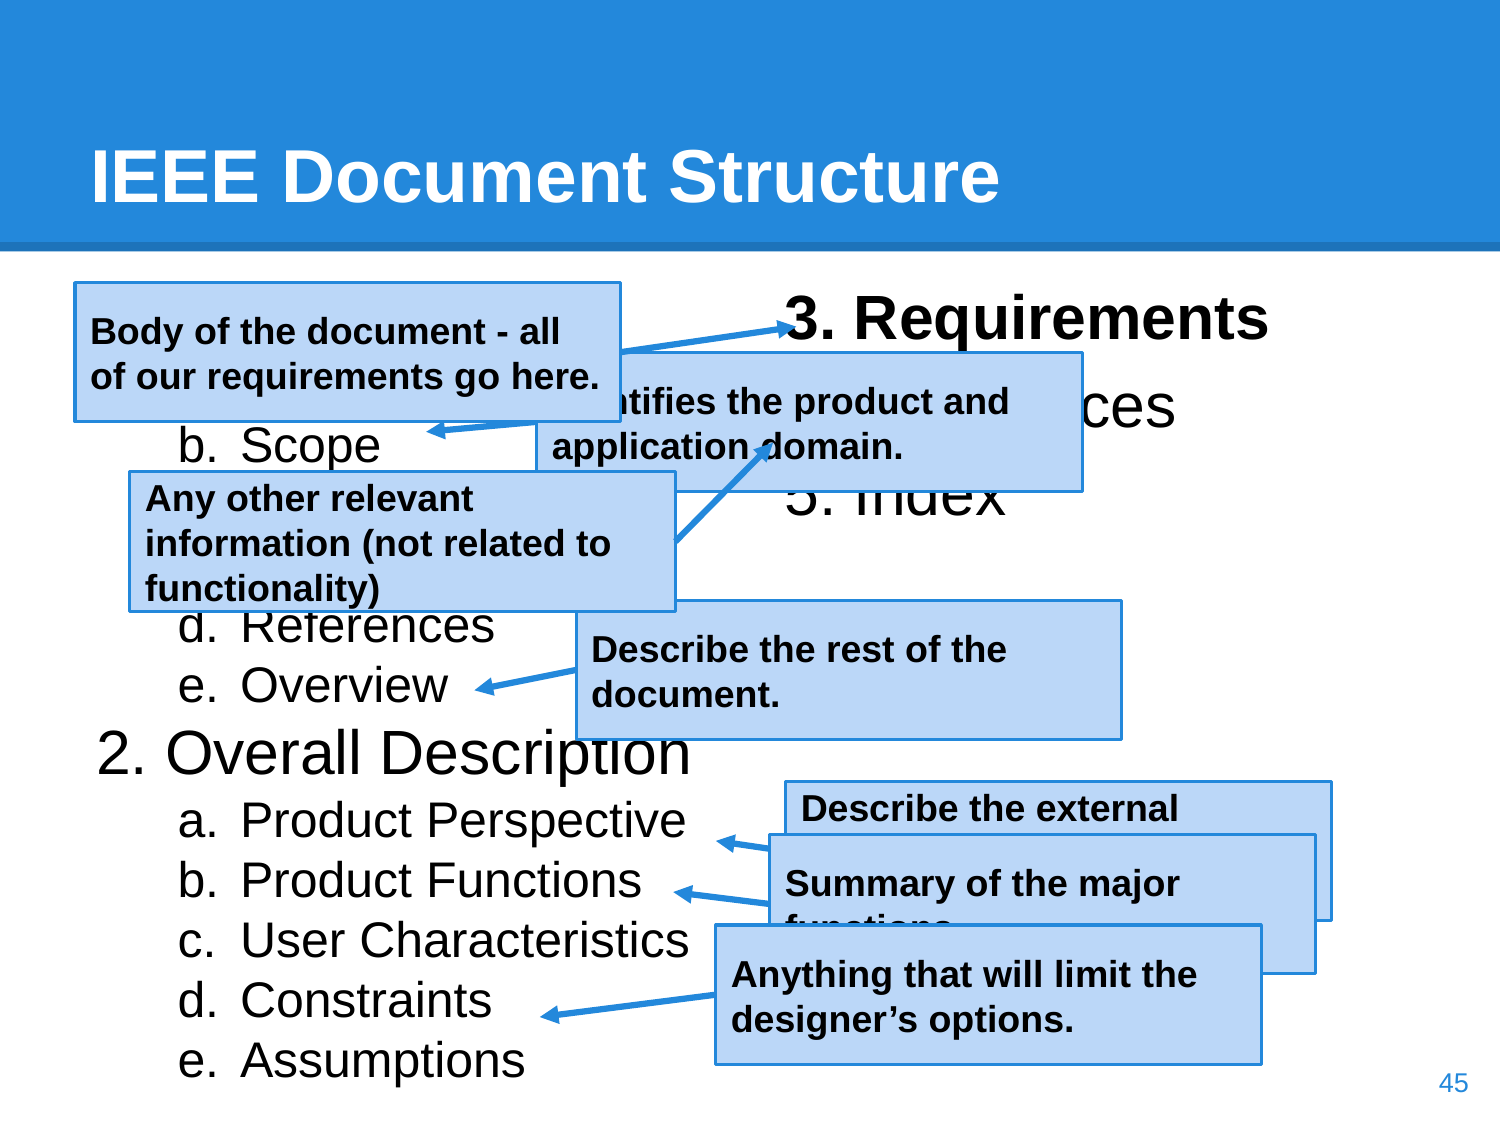

# IEEE Document Structure
Introduction
Purpose
Scope
Definitions & Acronyms
References
Overview
Overall Description
Product Perspective
Product Functions
User Characteristics
Constraints
Assumptions
3. Requirements
4. Appendices
5. Index
Body of the document - all of our requirements go here.
Identifies the product and application domain.
Any other relevant information (not related to functionality)
Describe the rest of the document.
Describe the external interfaces: system, user, HW, SW.
Summary of the major functions.
Anything that will limit the designer’s options.
45